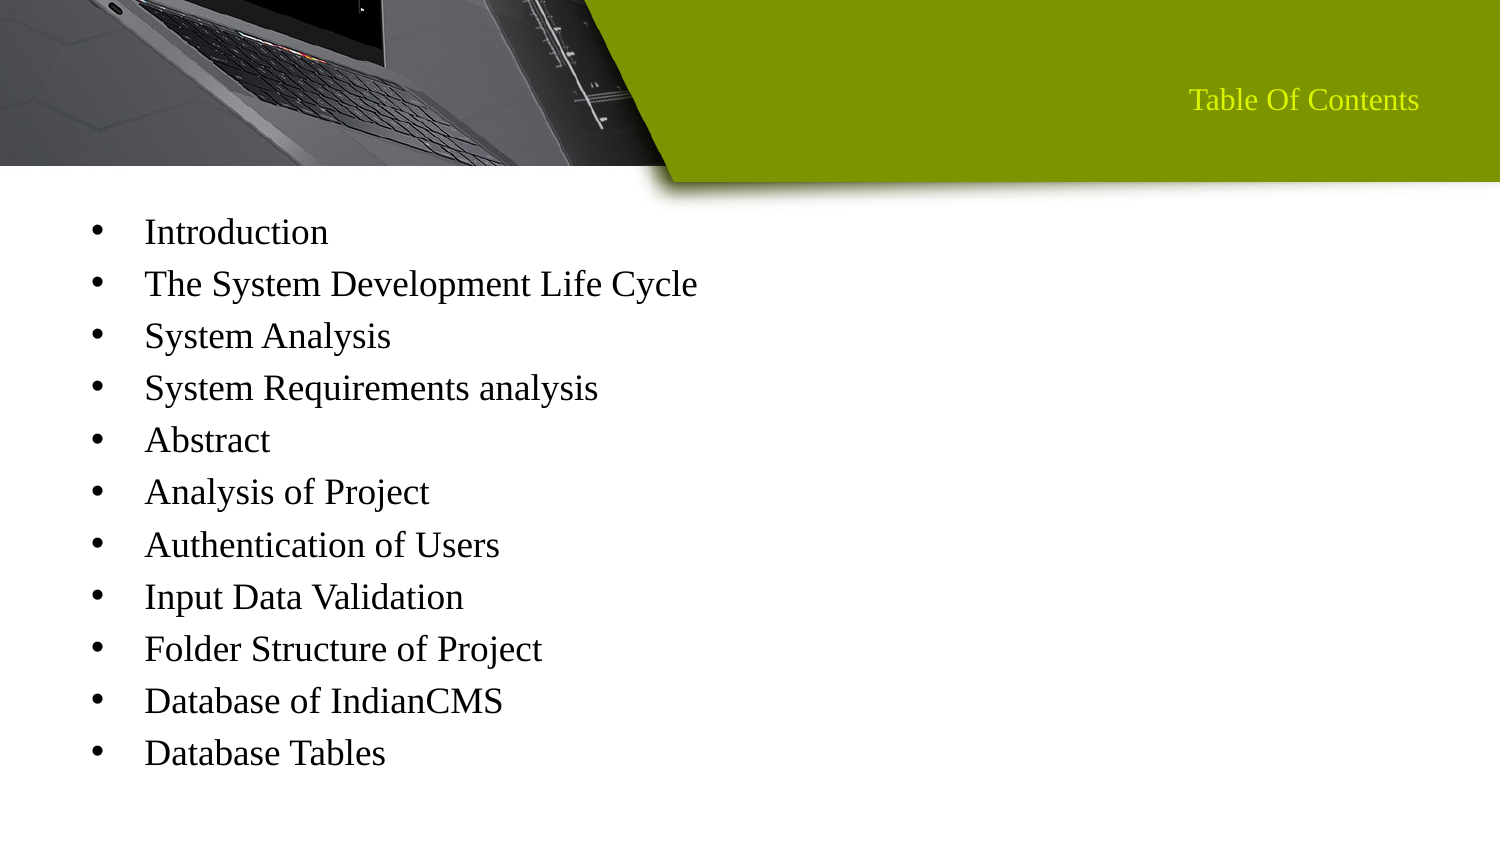

# Table Of Contents
Introduction
The System Development Life Cycle
System Analysis
System Requirements analysis
Abstract
Analysis of Project
Authentication of Users
Input Data Validation
Folder Structure of Project
Database of IndianCMS
Database Tables